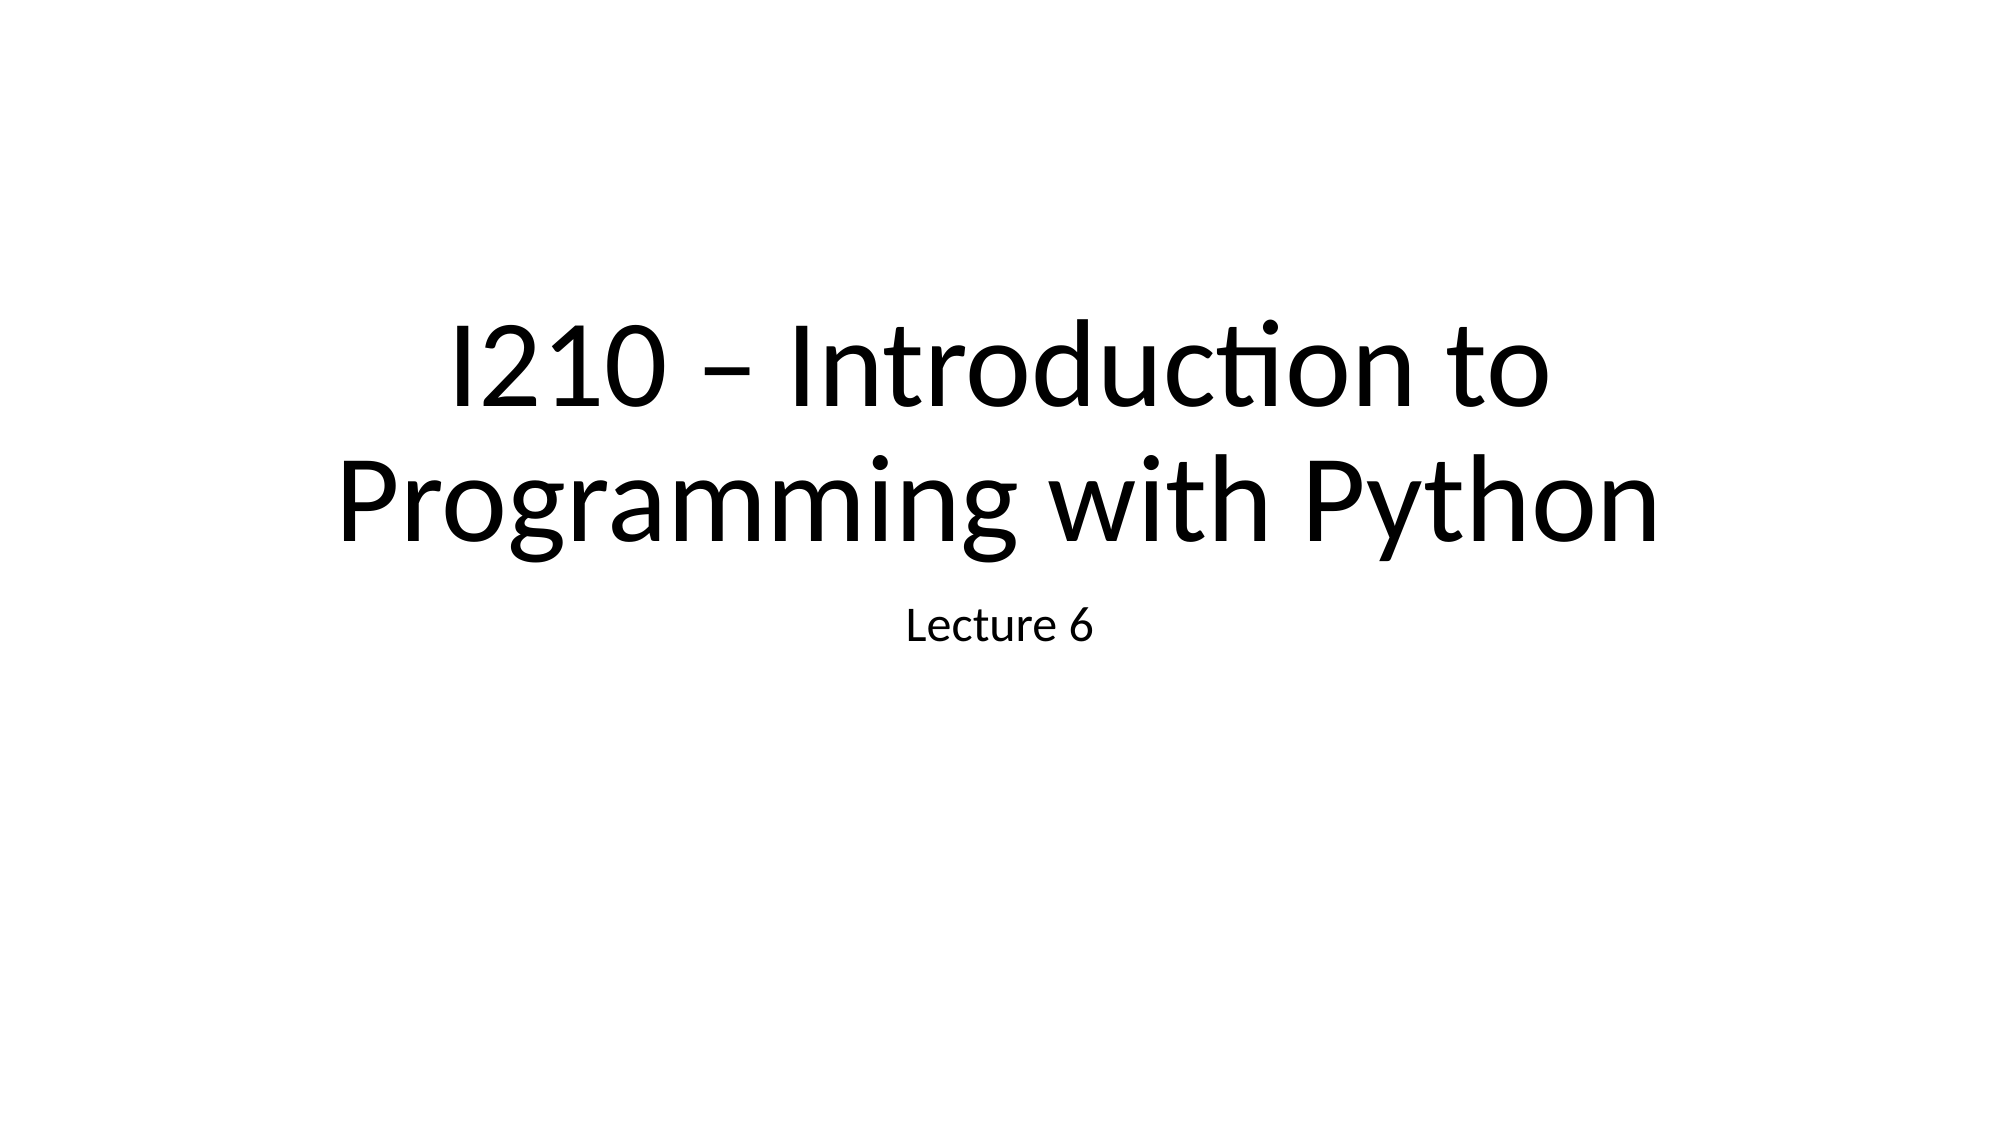

# I210 – Introduction to Programming with Python
Lecture 6